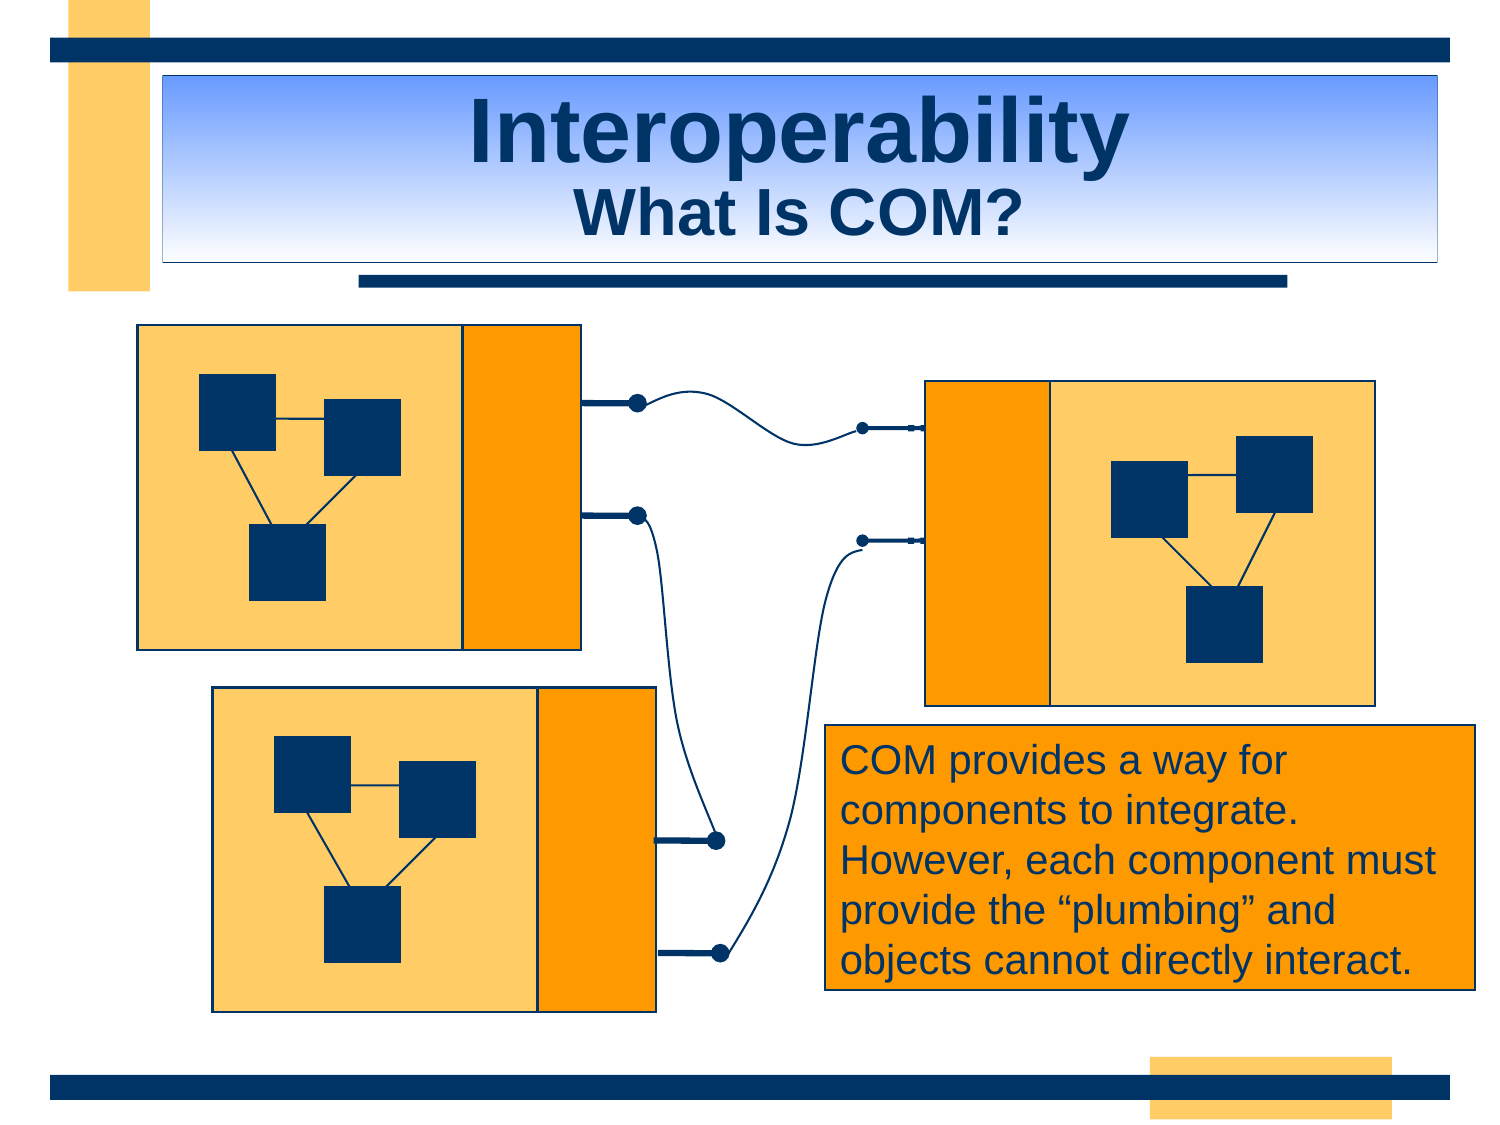

# Interoperability What Is COM?

COM provides a way for components to integrate. However, each component must provide the “plumbing” and objects cannot directly interact.